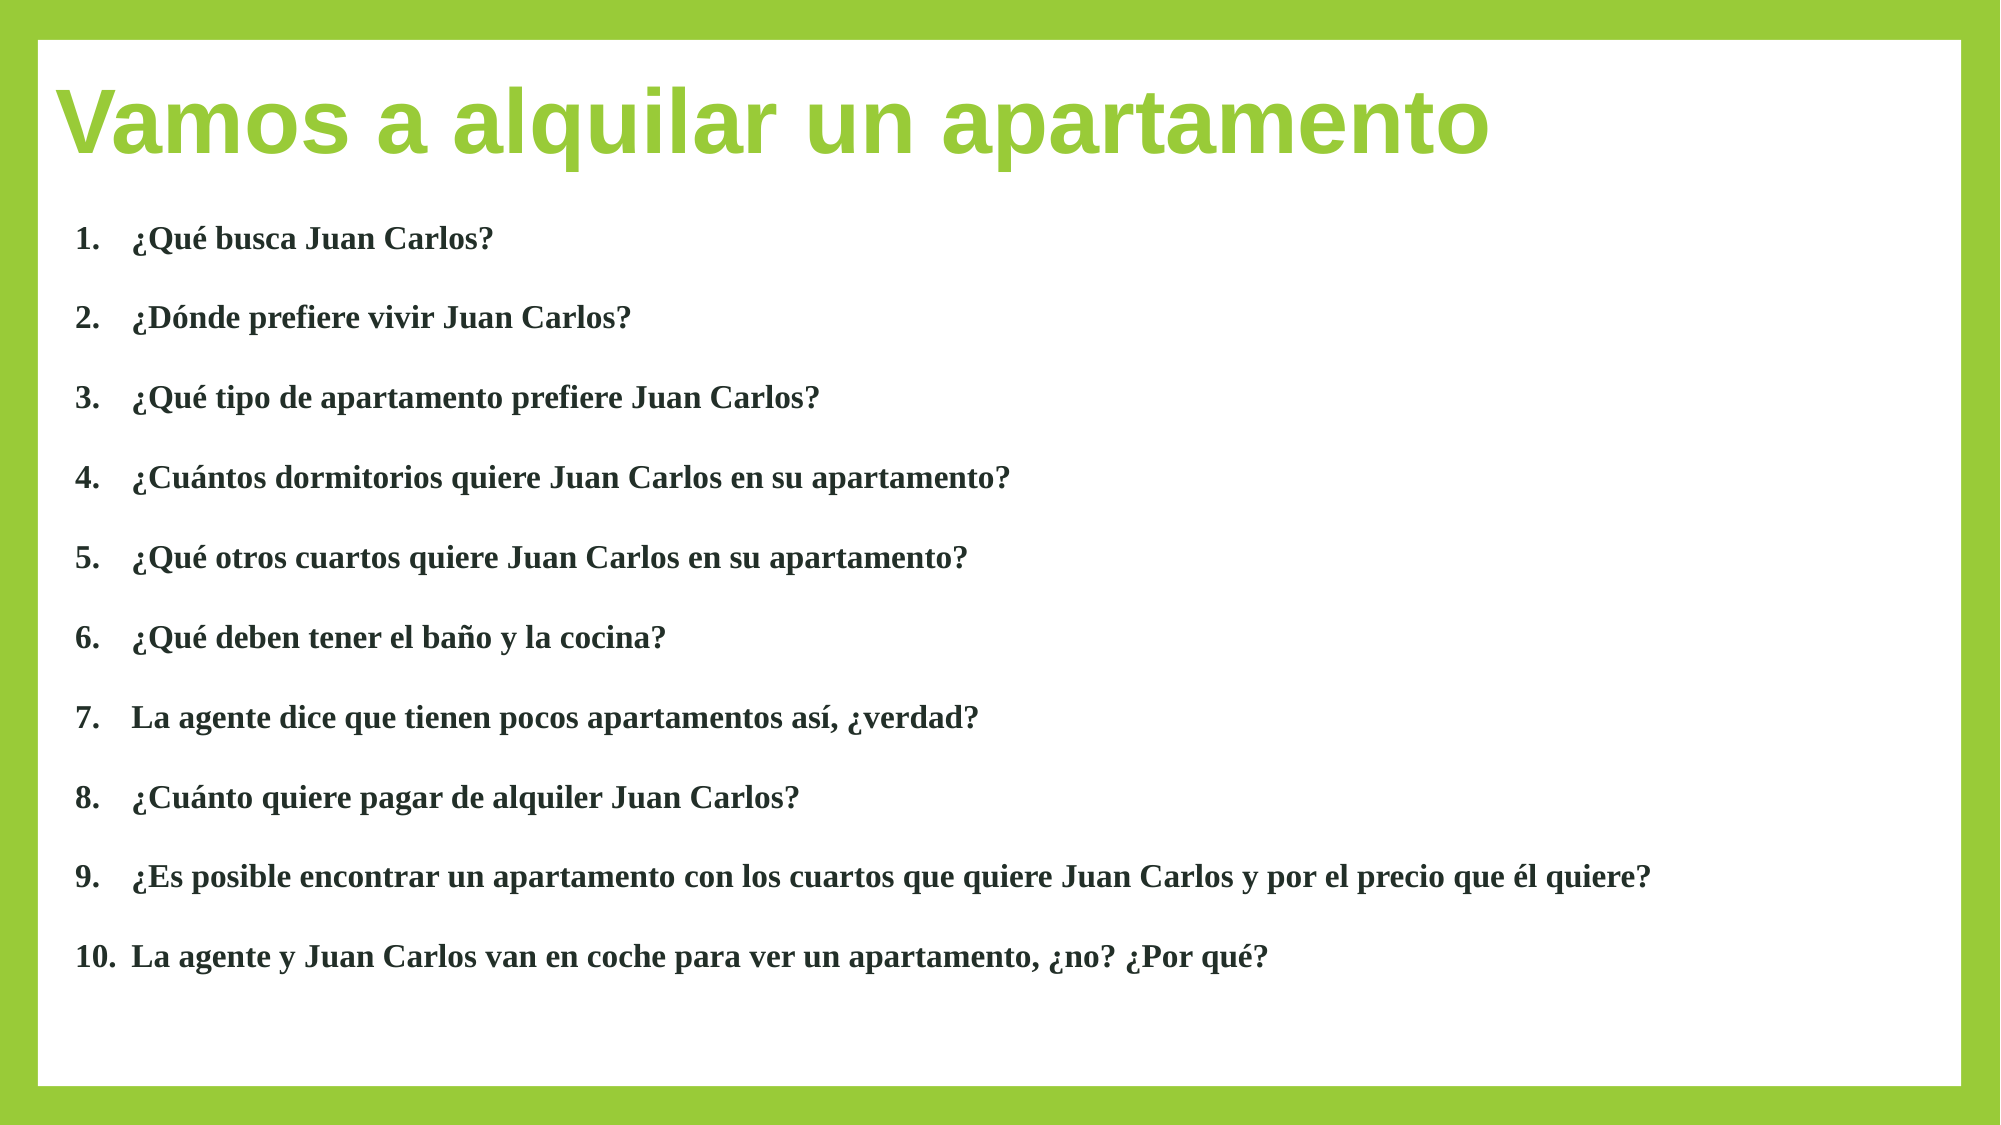

# Vamos a alquilar un apartamento
¿Qué busca Juan Carlos?

¿Dónde prefiere vivir Juan Carlos?

¿Qué tipo de apartamento prefiere Juan Carlos?

¿Cuántos dormitorios quiere Juan Carlos en su apartamento?

¿Qué otros cuartos quiere Juan Carlos en su apartamento?

¿Qué deben tener el baño y la cocina?

La agente dice que tienen pocos apartamentos así, ¿verdad?

¿Cuánto quiere pagar de alquiler Juan Carlos?

¿Es posible encontrar un apartamento con los cuartos que quiere Juan Carlos y por el precio que él quiere?

La agente y Juan Carlos van en coche para ver un apartamento, ¿no? ¿Por qué?